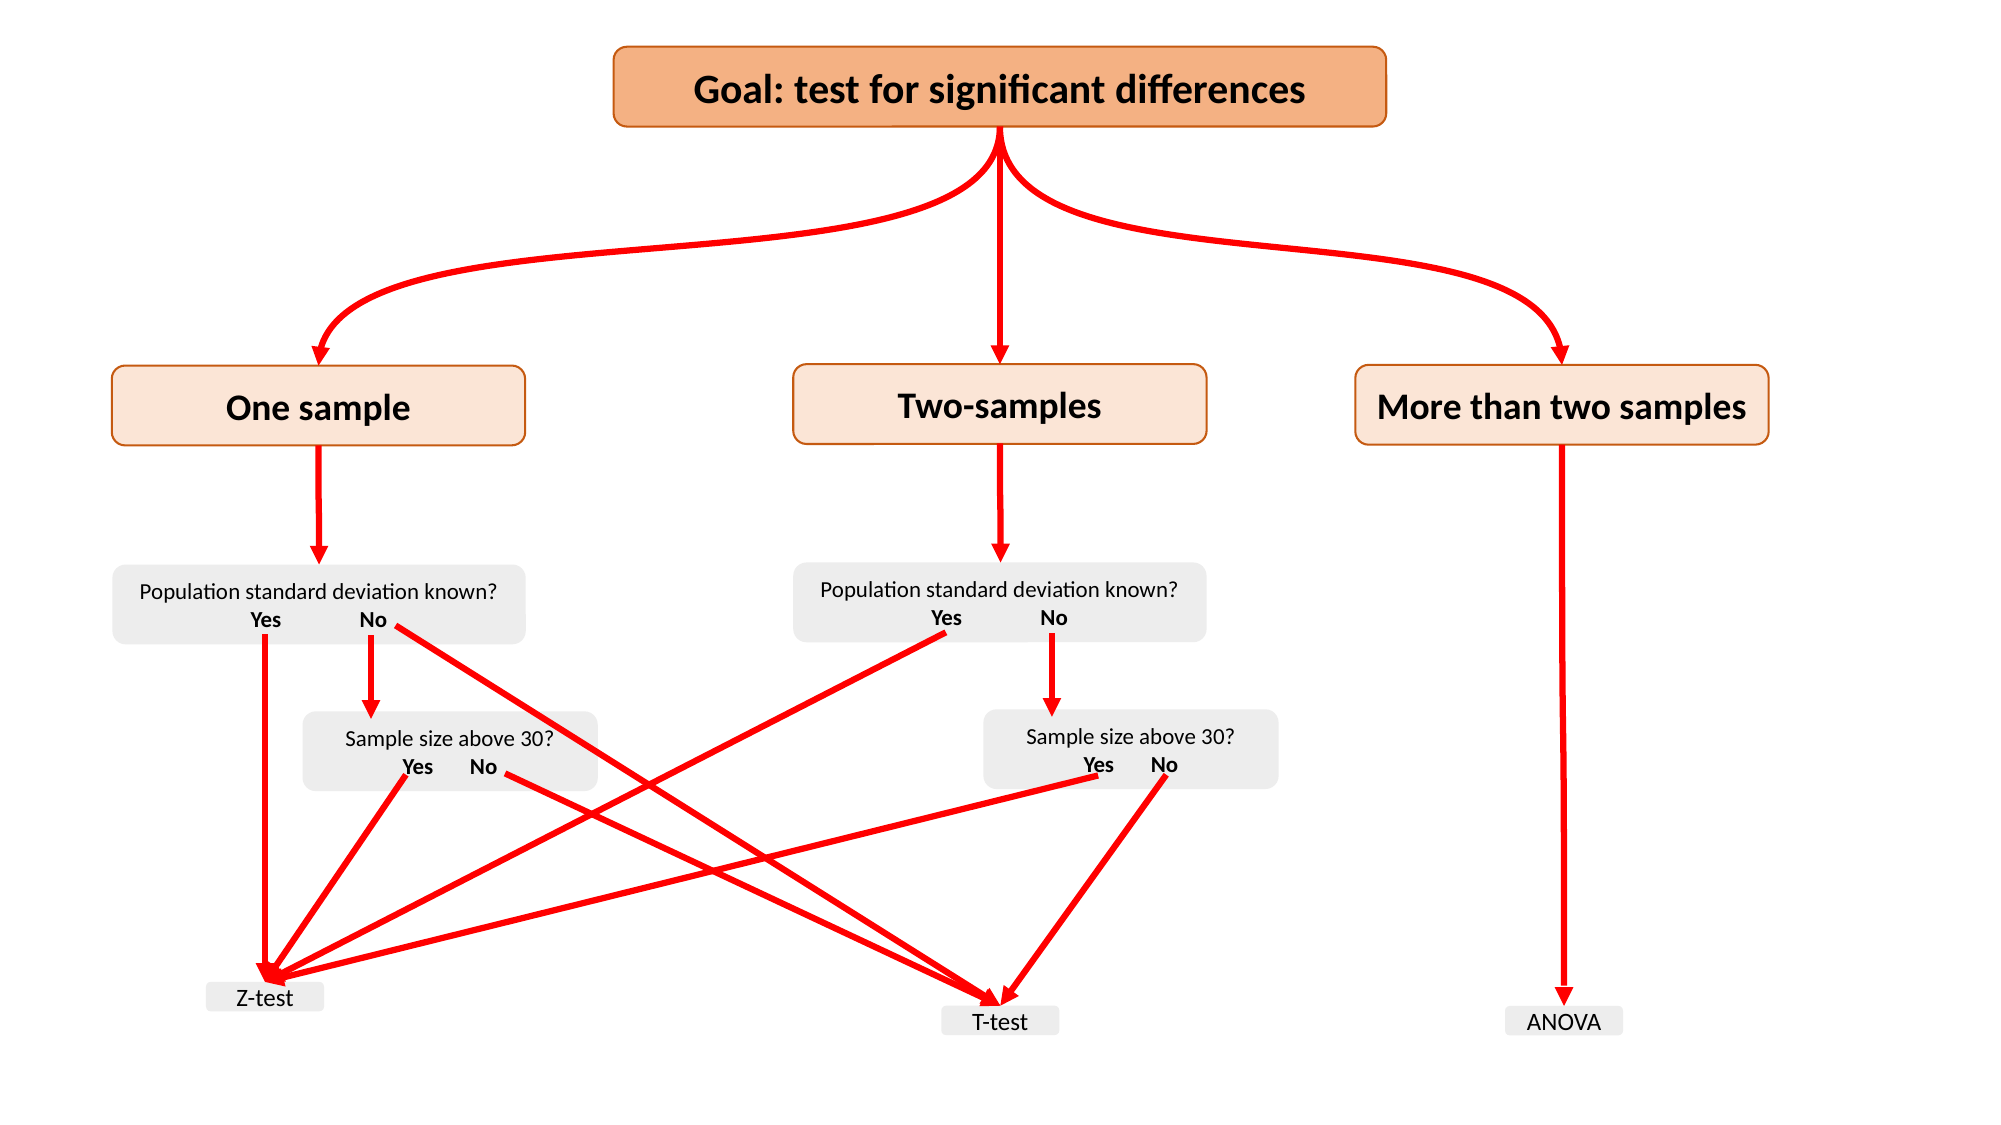

Goal: test for significant differences
Two-samples
More than two samples
One sample
Population standard deviation known?
Yes               No
Population standard deviation known?
Yes               No
Sample size above 30?
Yes       No
Sample size above 30?
Yes       No
Z-test
T-test
ANOVA